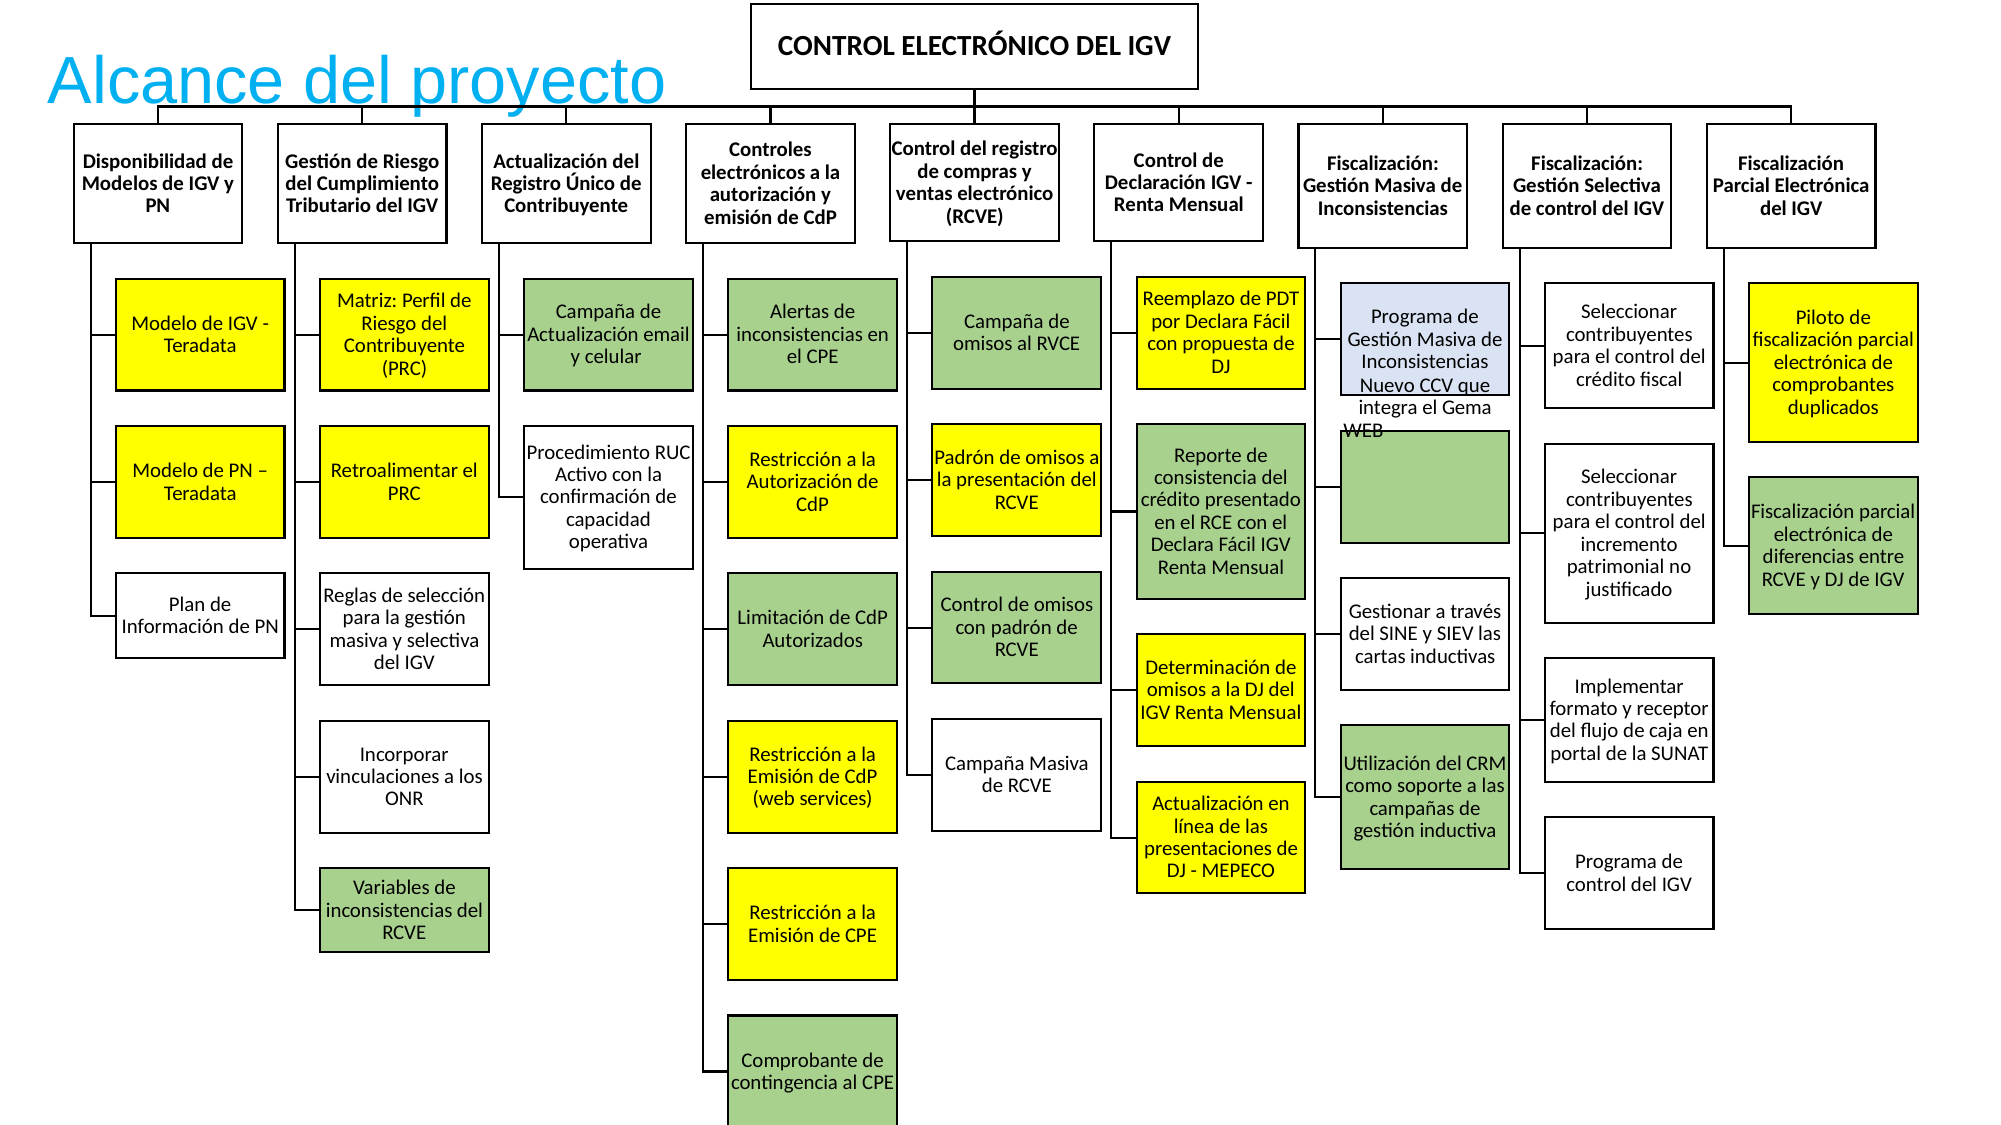

CONTROL ELECTRÓNICO DEL IGV
Disponibilidad de Modelos de IGV y PN
Modelo de IGV - Teradata
Modelo de PN – Teradata
Plan de Información de PN
Gestión de Riesgo del Cumplimiento Tributario del IGV
Matriz: Perfil de Riesgo del Contribuyente (PRC)
Retroalimentar el PRC
Reglas de selección para la gestión masiva y selectiva del IGV
Incorporar vinculaciones a los ONR
Variables de inconsistencias del RCVE
Actualización del Registro Único de Contribuyente
Campaña de Actualización email y celular
Procedimiento RUC Activo con la confirmación de capacidad operativa
Controles electrónicos a la autorización y emisión de CdP
Alertas de inconsistencias en el CPE
Restricción a la Autorización de CdP
Limitación de CdP Autorizados
Restricción a la Emisión de CdP (web services)
Restricción a la Emisión de CPE
Comprobante de contingencia al CPE
Control del registro de compras y ventas electrónico (RCVE)
Campaña de omisos al RVCE
Padrón de omisos a la presentación del RCVE
Control de omisos con padrón de RCVE
Campaña Masiva de RCVE
Control de Declaración IGV - Renta Mensual
Reemplazo de PDT por Declara Fácil con propuesta de DJ
Reporte de consistencia del crédito presentado en el RCE con el Declara Fácil IGV Renta Mensual
Determinación de omisos a la DJ del IGV Renta Mensual
Actualización en línea de las presentaciones de DJ - MEPECO
Fiscalización: Gestión Masiva de Inconsistencias
Programa de Gestión Masiva de Inconsistencias
Nuevo CCV que integra el Gema WEB
Gestionar a través del SINE y SIEV las cartas inductivas
Utilización del CRM como soporte a las campañas de gestión inductiva
Fiscalización: Gestión Selectiva de control del IGV
Seleccionar contribuyentes para el control del crédito fiscal
Seleccionar contribuyentes para el control del incremento patrimonial no justificado
Implementar formato y receptor del flujo de caja en portal de la SUNAT
Programa de control del IGV
Fiscalización Parcial Electrónica del IGV
Piloto de fiscalización parcial electrónica de comprobantes duplicados
Fiscalización parcial electrónica de diferencias entre RCVE y DJ de IGV
Alcance del proyecto